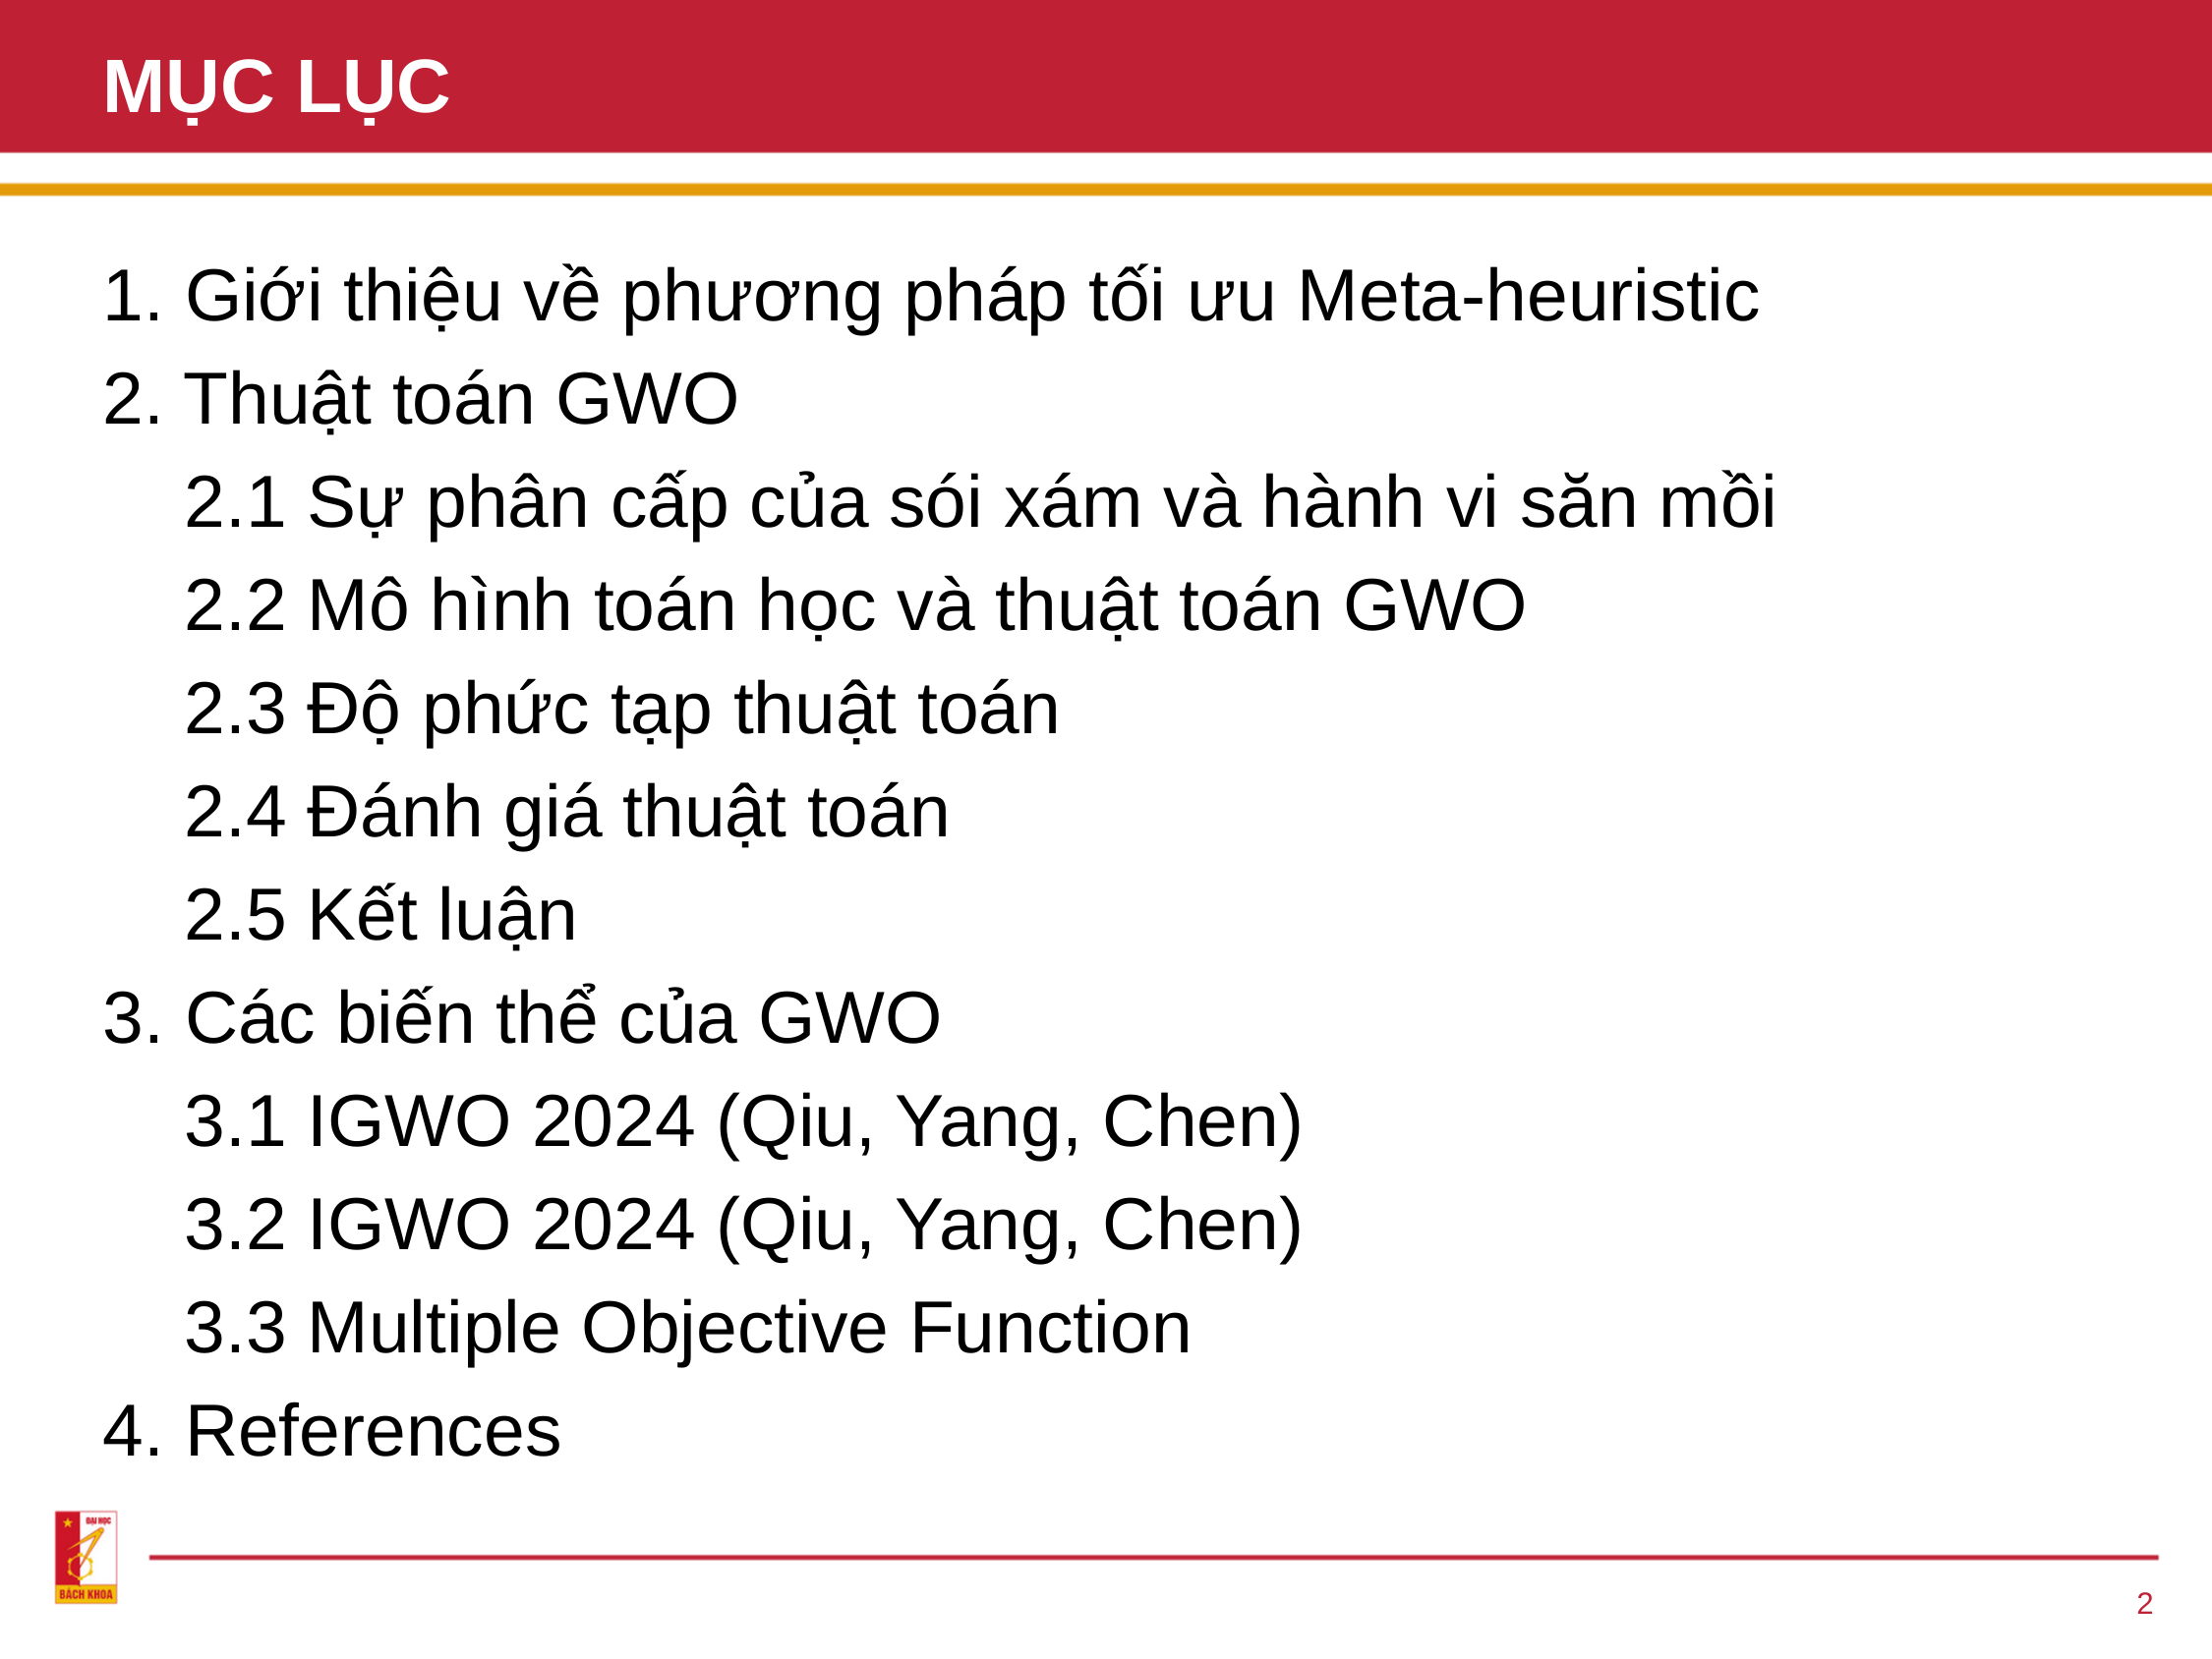

MỤC LỤC
1. Giới thiệu về phương pháp tối ưu Meta-heuristic
2. Thuật toán GWO
    2.1 Sự phân cấp của sói xám và hành vi săn mồi
    2.2 Mô hình toán học và thuật toán GWO
    2.3 Độ phức tạp thuật toán
    2.4 Đánh giá thuật toán
    2.5 Kết luận
3. Các biến thể của GWO
    3.1 IGWO 2024 (Qiu, Yang, Chen)
    3.2 IGWO 2024 (Qiu, Yang, Chen)
    3.3 Multiple Objective Function
4. References
2